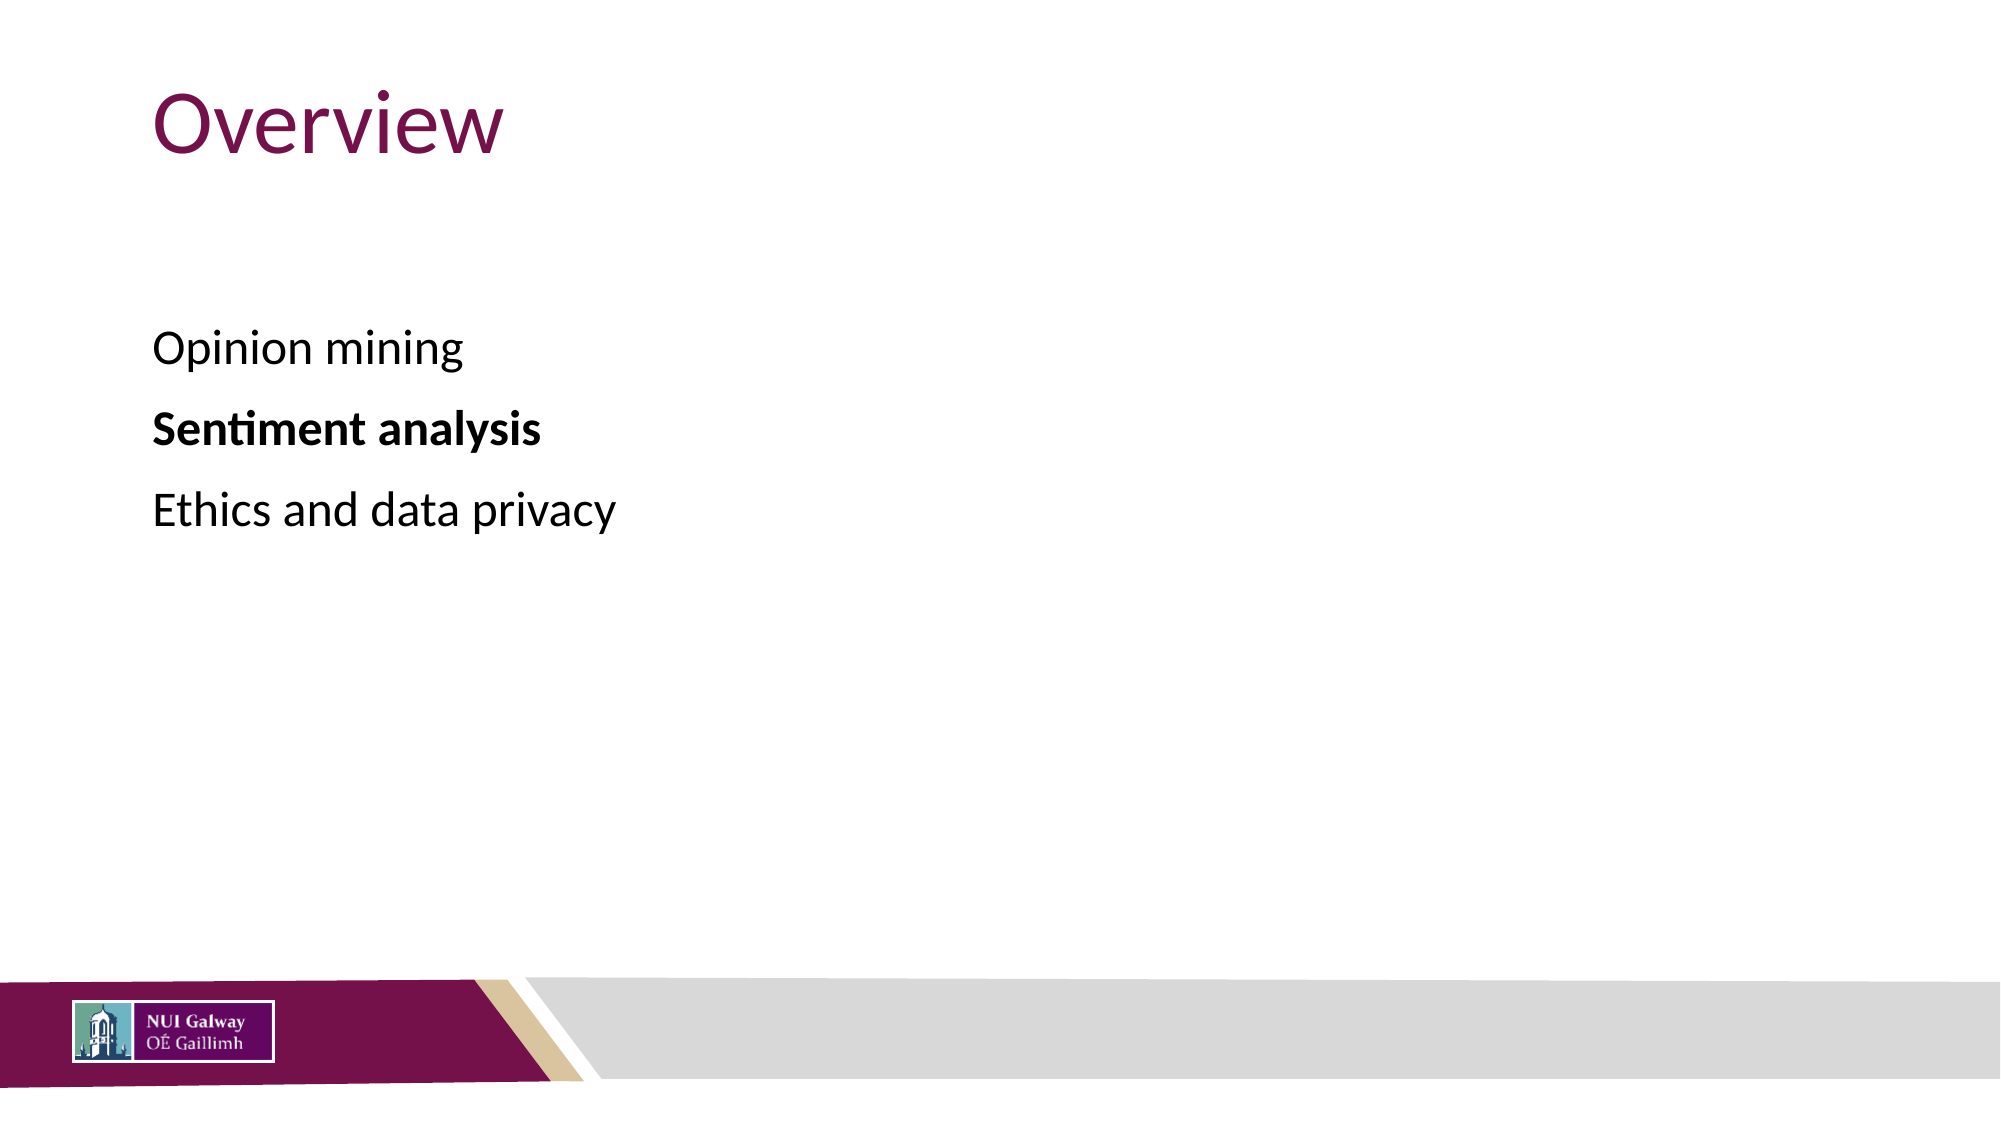

# Overview
Opinion mining
Sentiment analysis
Ethics and data privacy